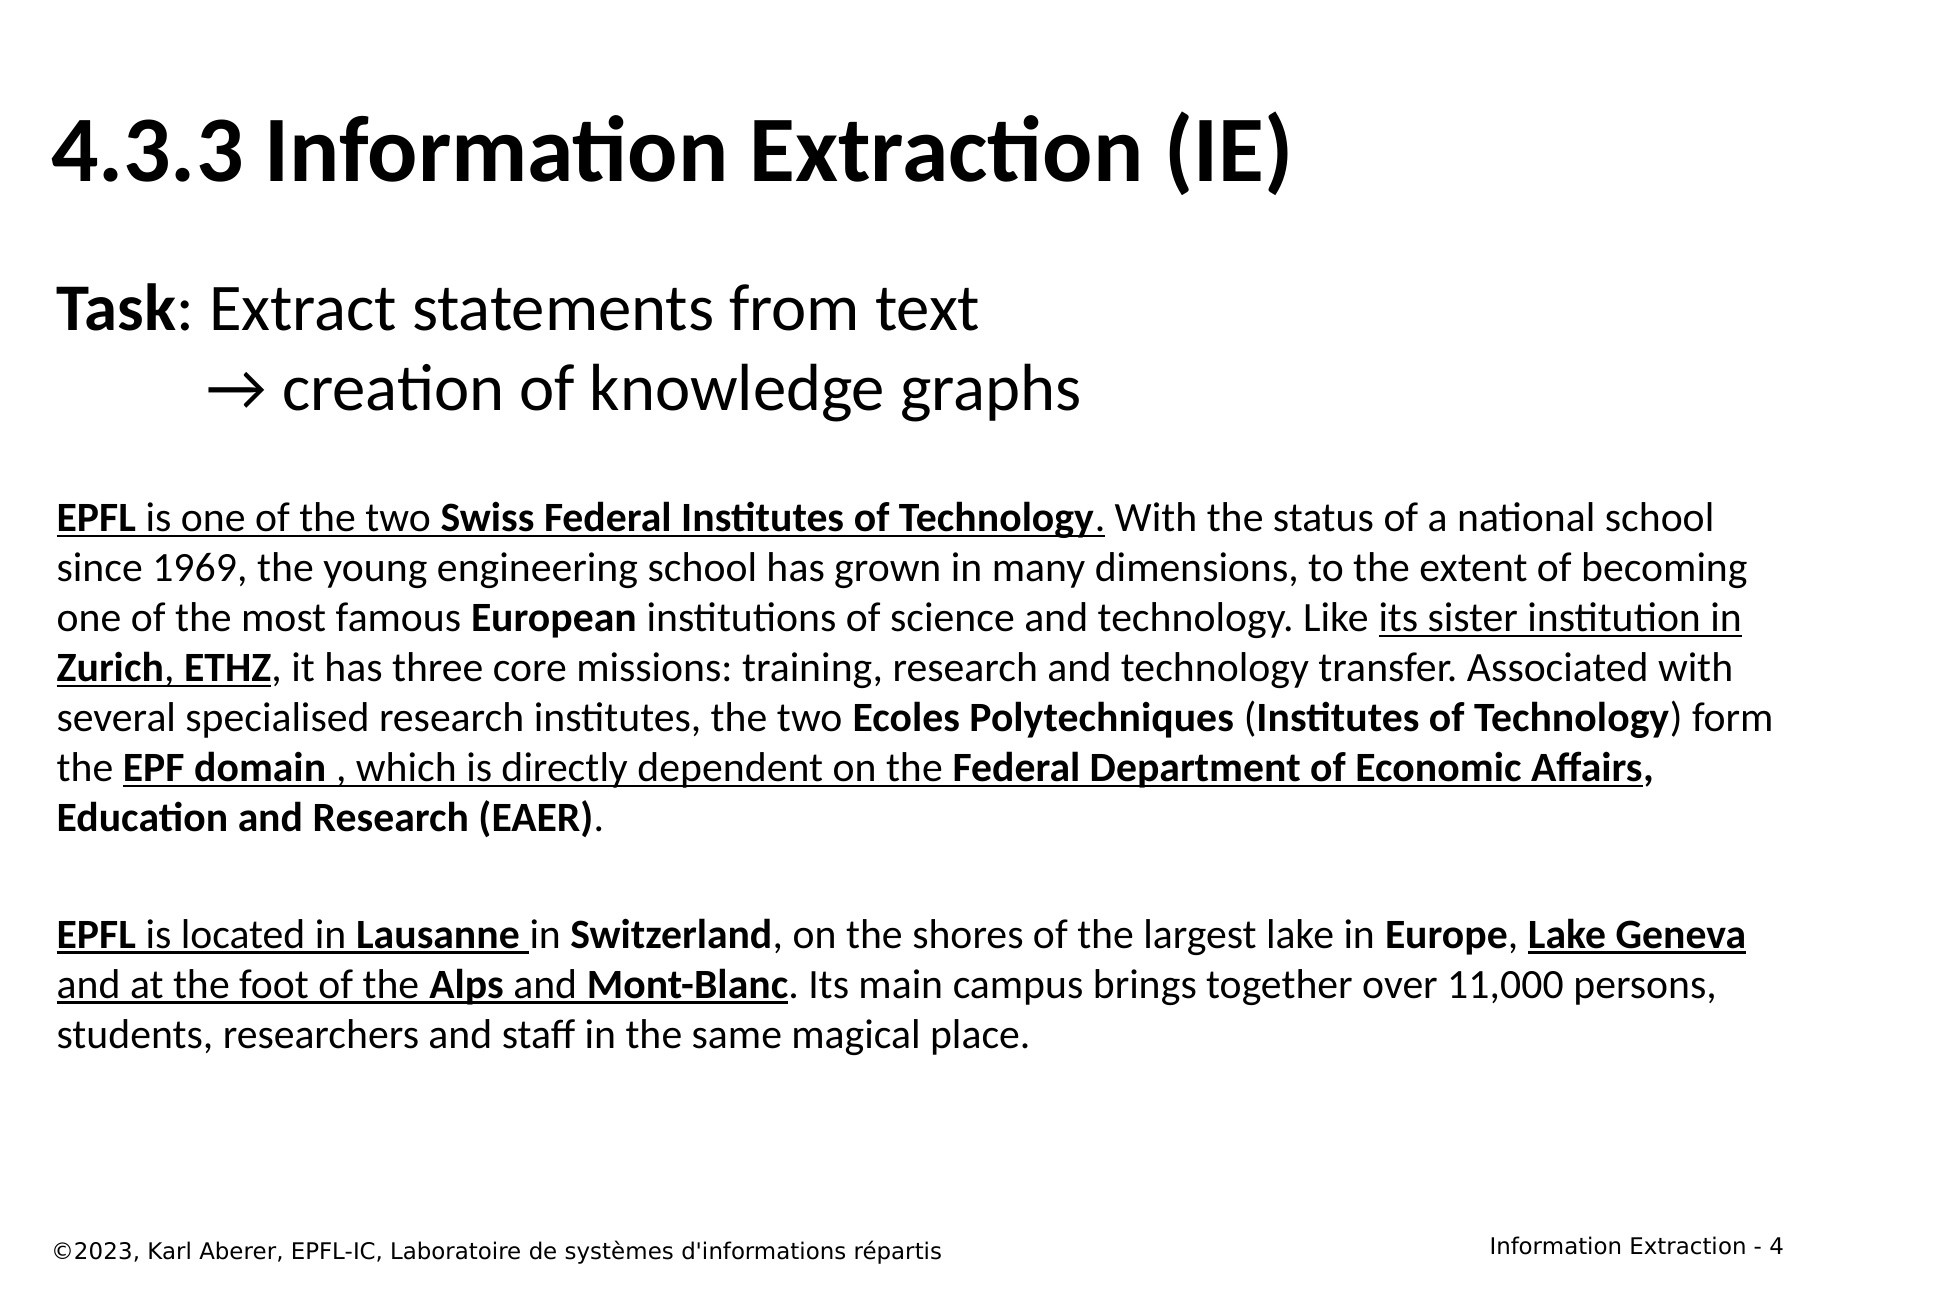

# 4.3.3 Information Extraction (IE)
Task: Extract statements from text
	→ creation of knowledge graphs

EPFL is one of the two Swiss Federal Institutes of Technology. With the status of a national school since 1969, the young engineering school has grown in many dimensions, to the extent of becoming one of the most famous European institutions of science and technology. Like its sister institution in Zurich, ETHZ, it has three core missions: training, research and technology transfer. Associated with several specialised research institutes, the two Ecoles Polytechniques (Institutes of Technology) form the EPF domain , which is directly dependent on the Federal Department of Economic Affairs, Education and Research (EAER).

EPFL is located in Lausanne in Switzerland, on the shores of the largest lake in Europe, Lake Geneva and at the foot of the Alps and Mont-Blanc. Its main campus brings together over 11,000 persons, students, researchers and staff in the same magical place.

©2023, Karl Aberer, EPFL-IC, Laboratoire de systèmes d'informations répartis